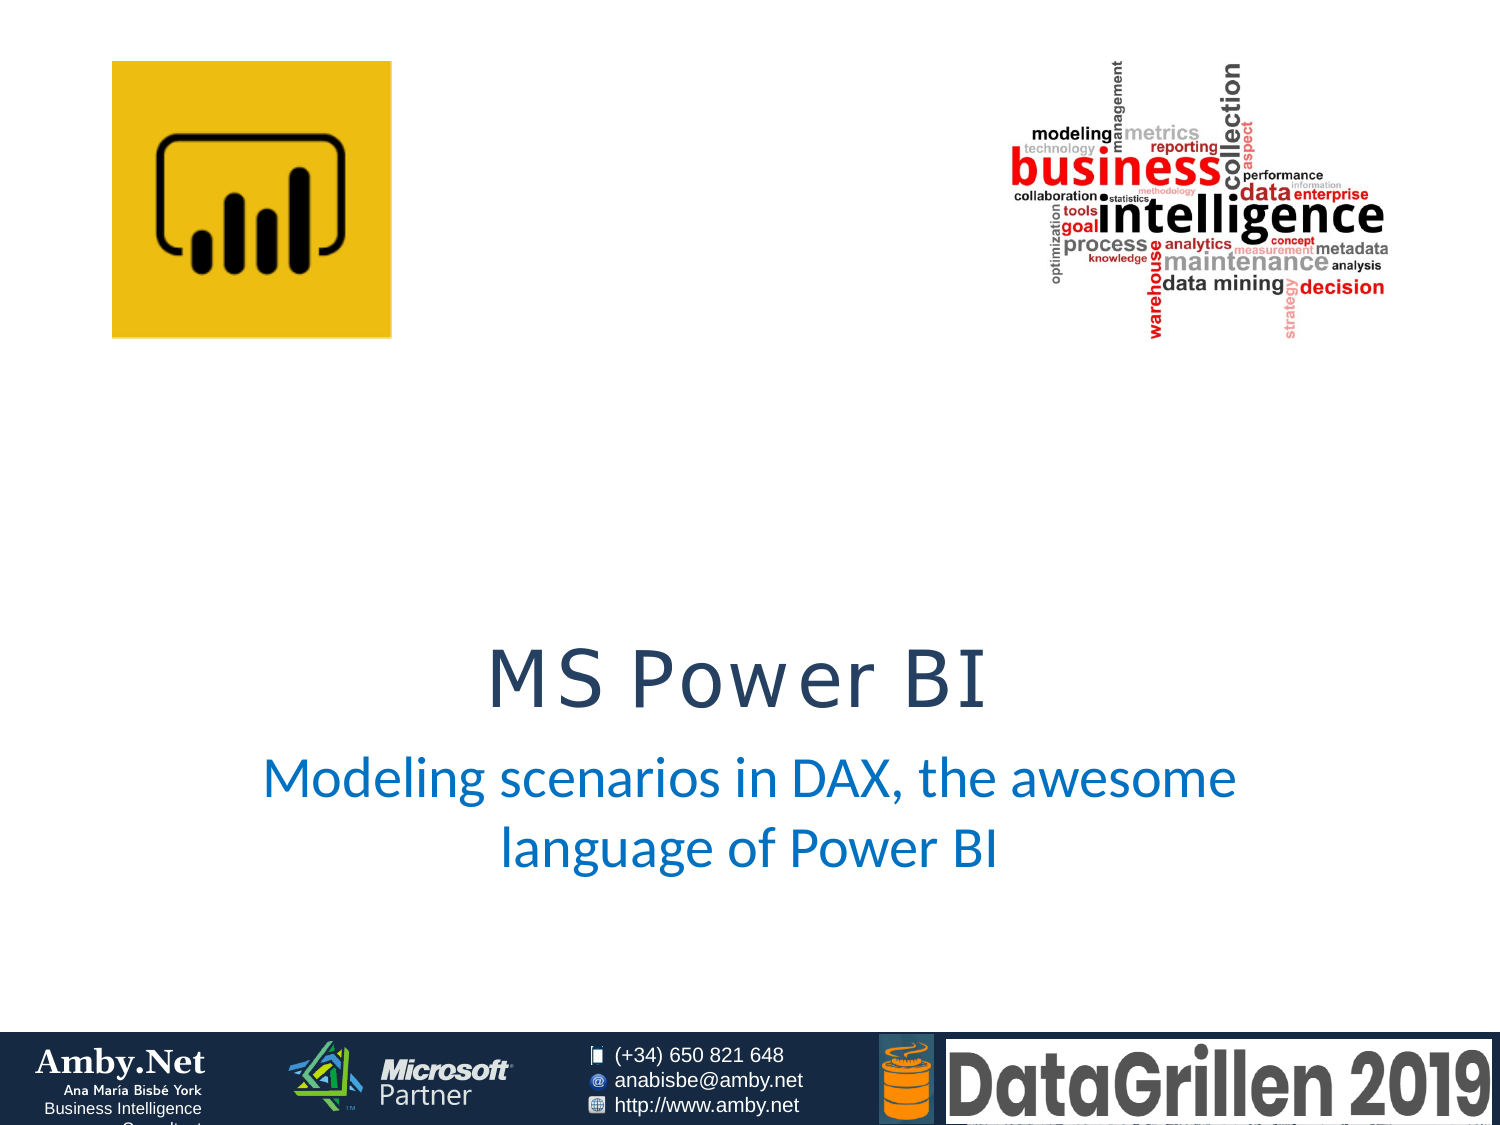

Modeling scenarios in DAX, the awesome language of Power BI